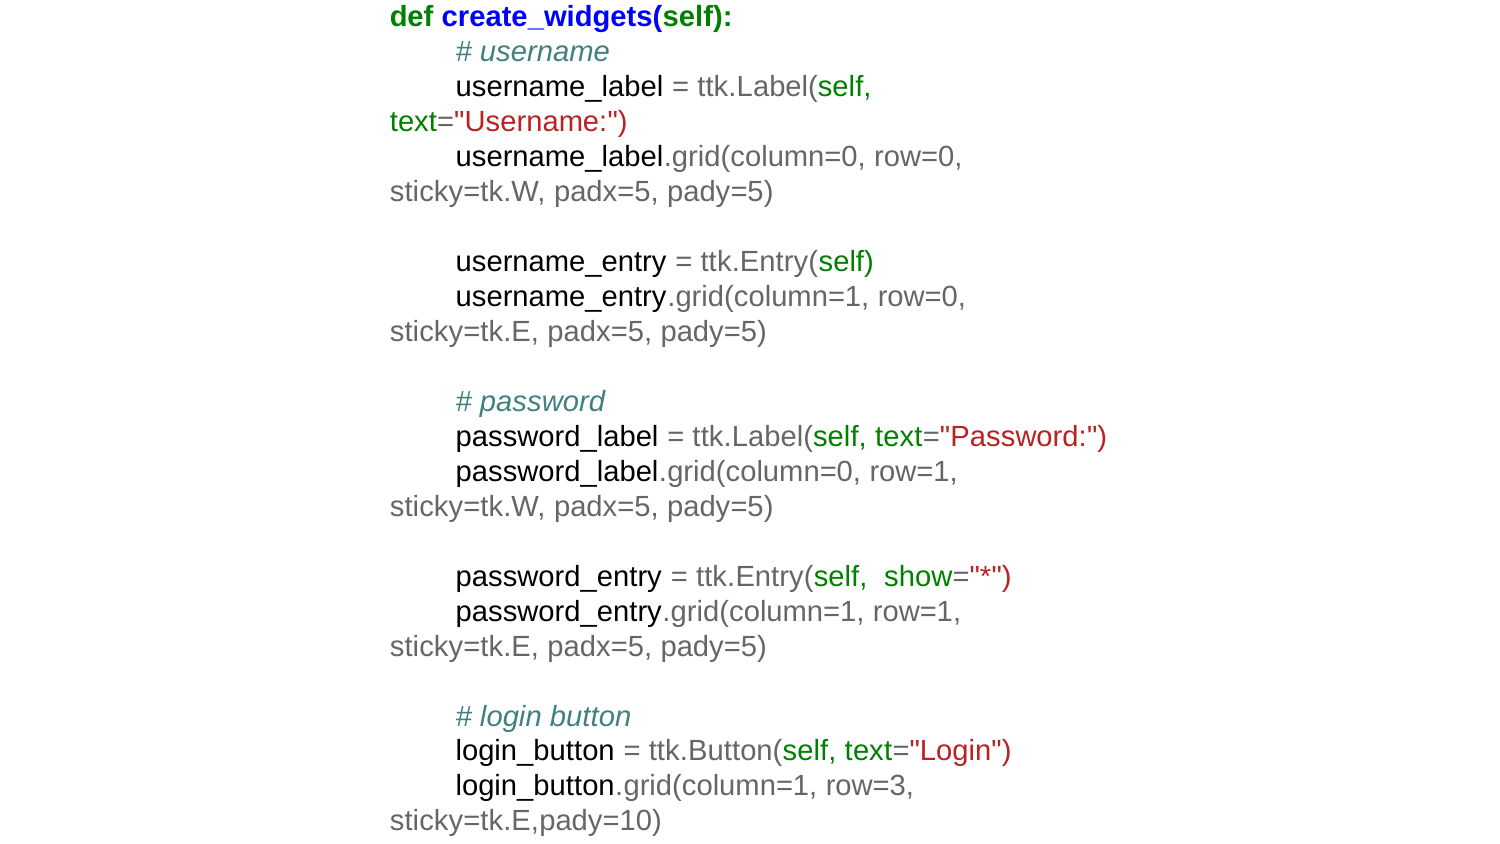

def create_widgets(self):
        # username
        username_label = ttk.Label(self, text="Username:")
        username_label.grid(column=0, row=0, sticky=tk.W, padx=5, pady=5)

        username_entry = ttk.Entry(self)
        username_entry.grid(column=1, row=0, sticky=tk.E, padx=5, pady=5)

        # password
        password_label = ttk.Label(self, text="Password:")
        password_label.grid(column=0, row=1, sticky=tk.W, padx=5, pady=5)

        password_entry = ttk.Entry(self,  show="*")
        password_entry.grid(column=1, row=1, sticky=tk.E, padx=5, pady=5)

        # login button
        login_button = ttk.Button(self, text="Login")
        login_button.grid(column=1, row=3, sticky=tk.E,pady=10)